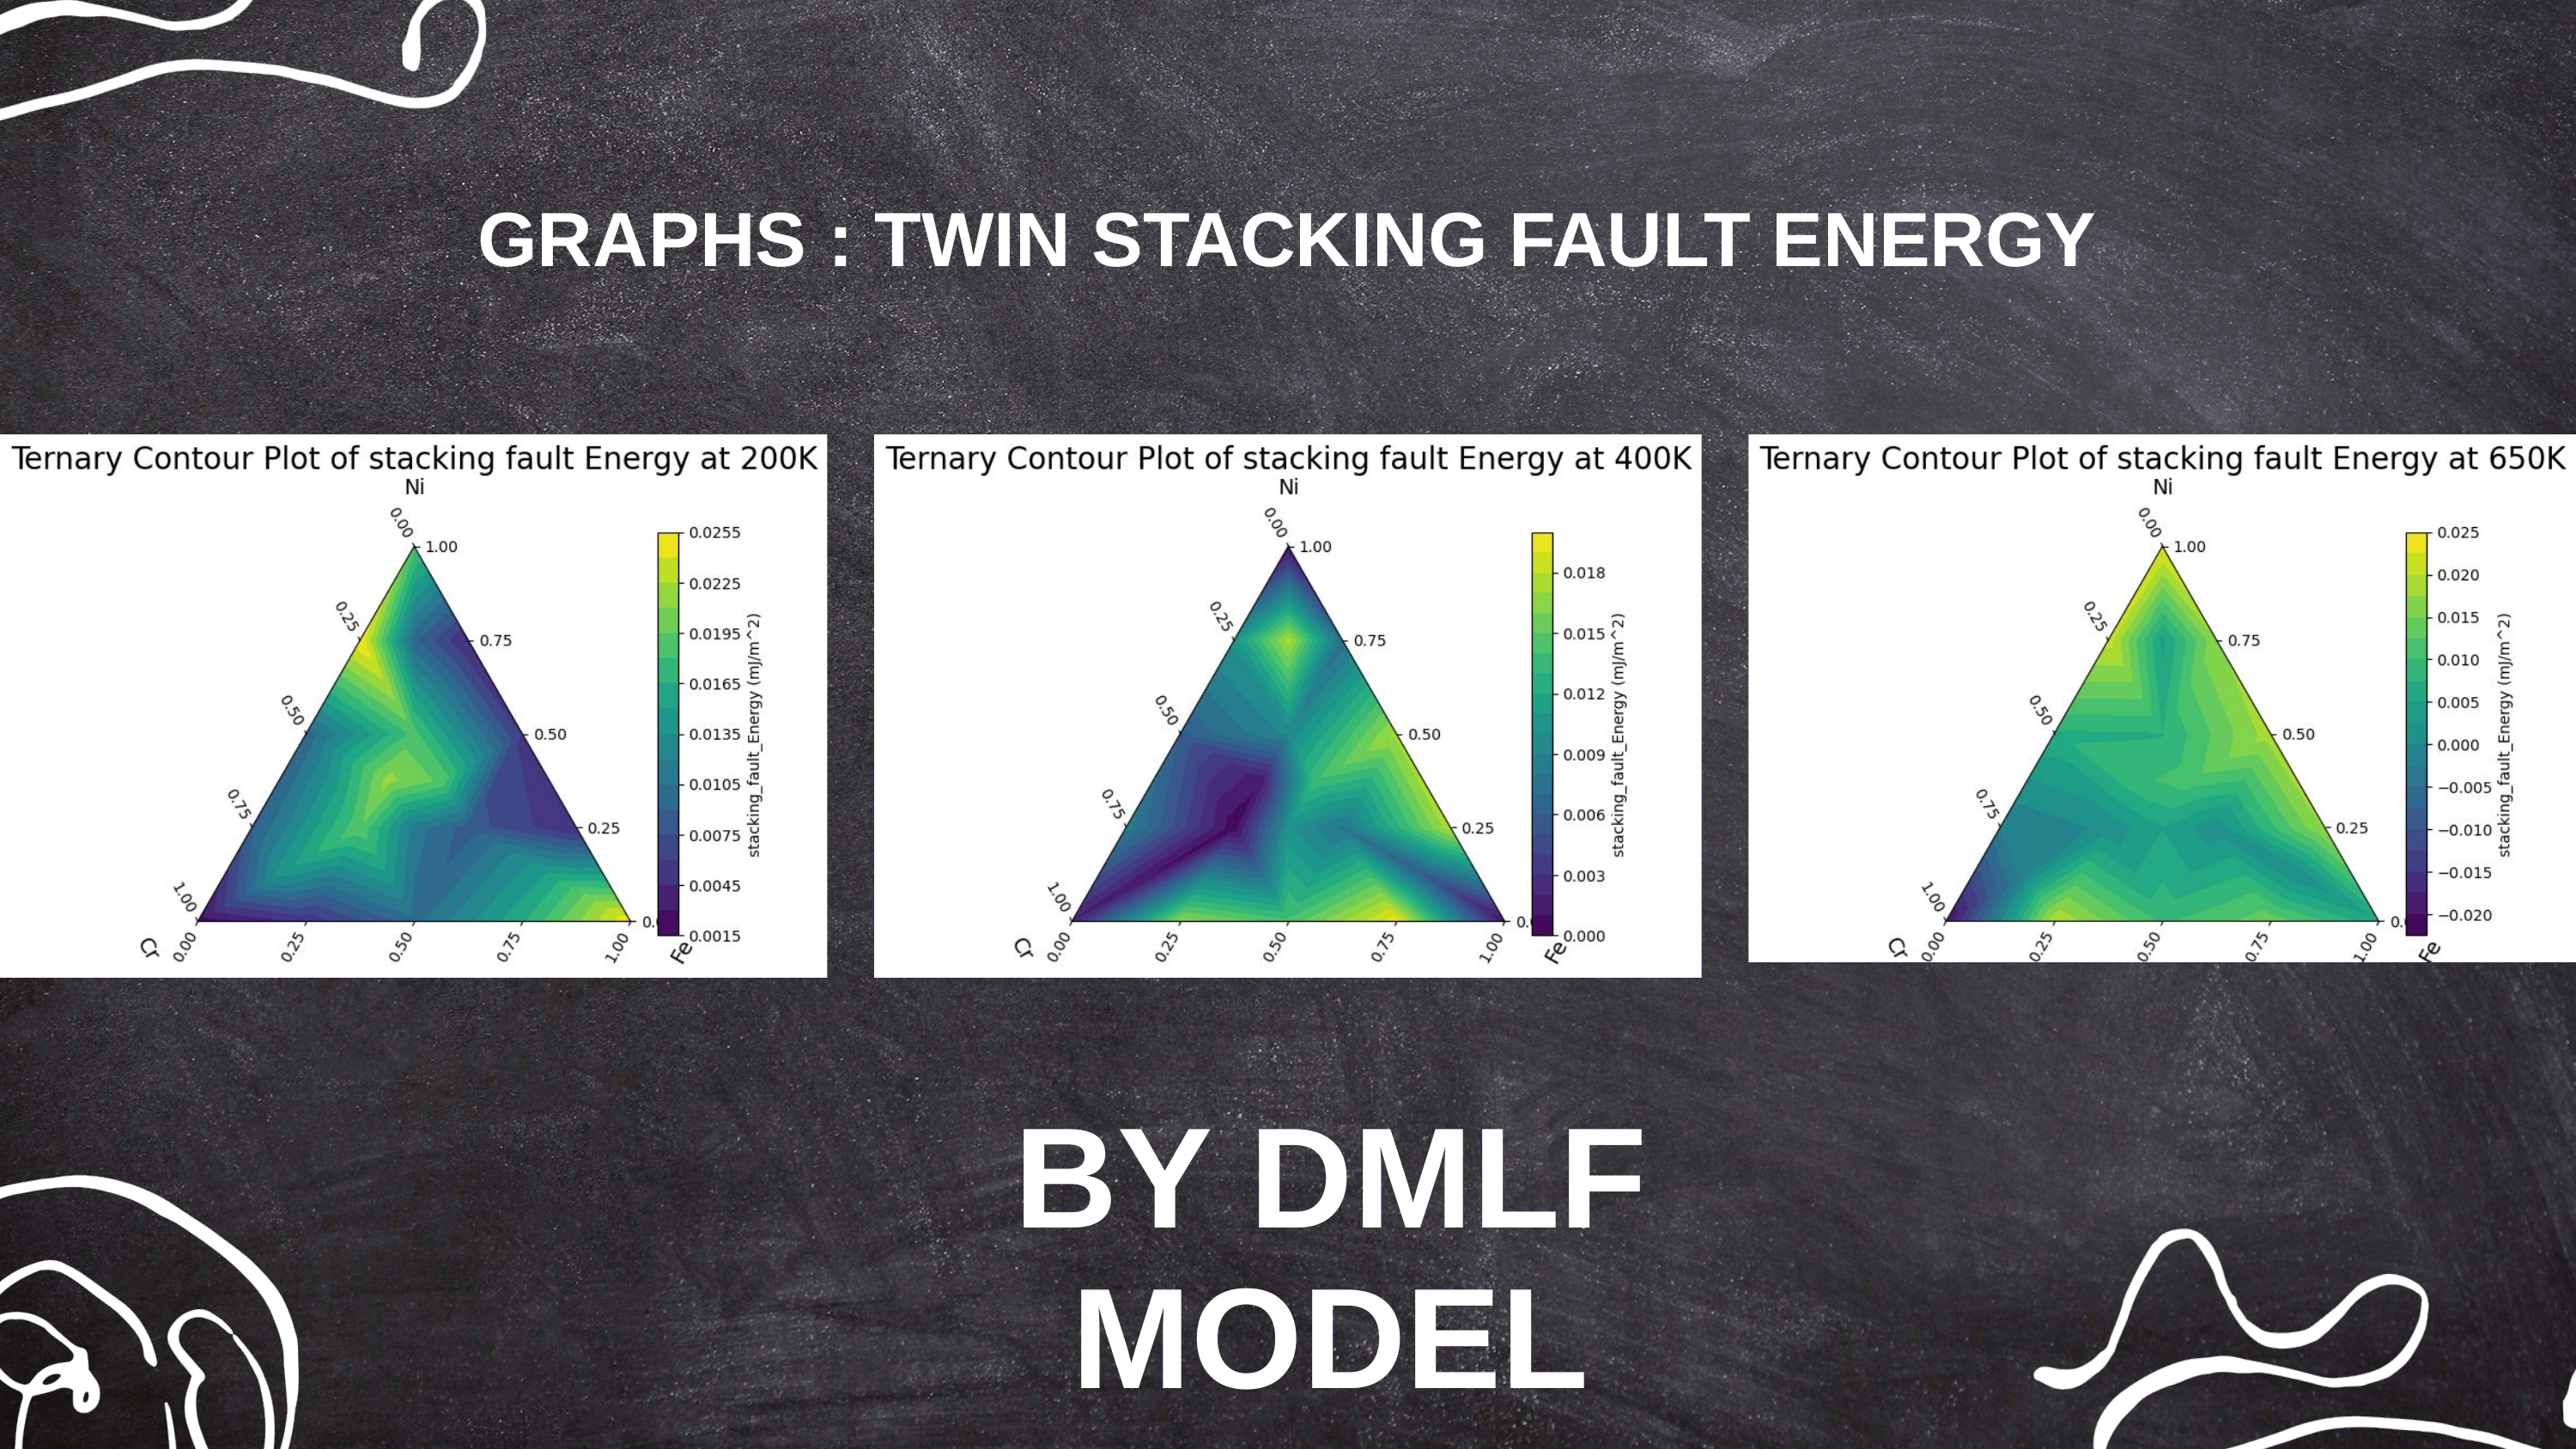

GRAPHS : TWIN STACKING FAULT ENERGY

BY DMLF MODEL